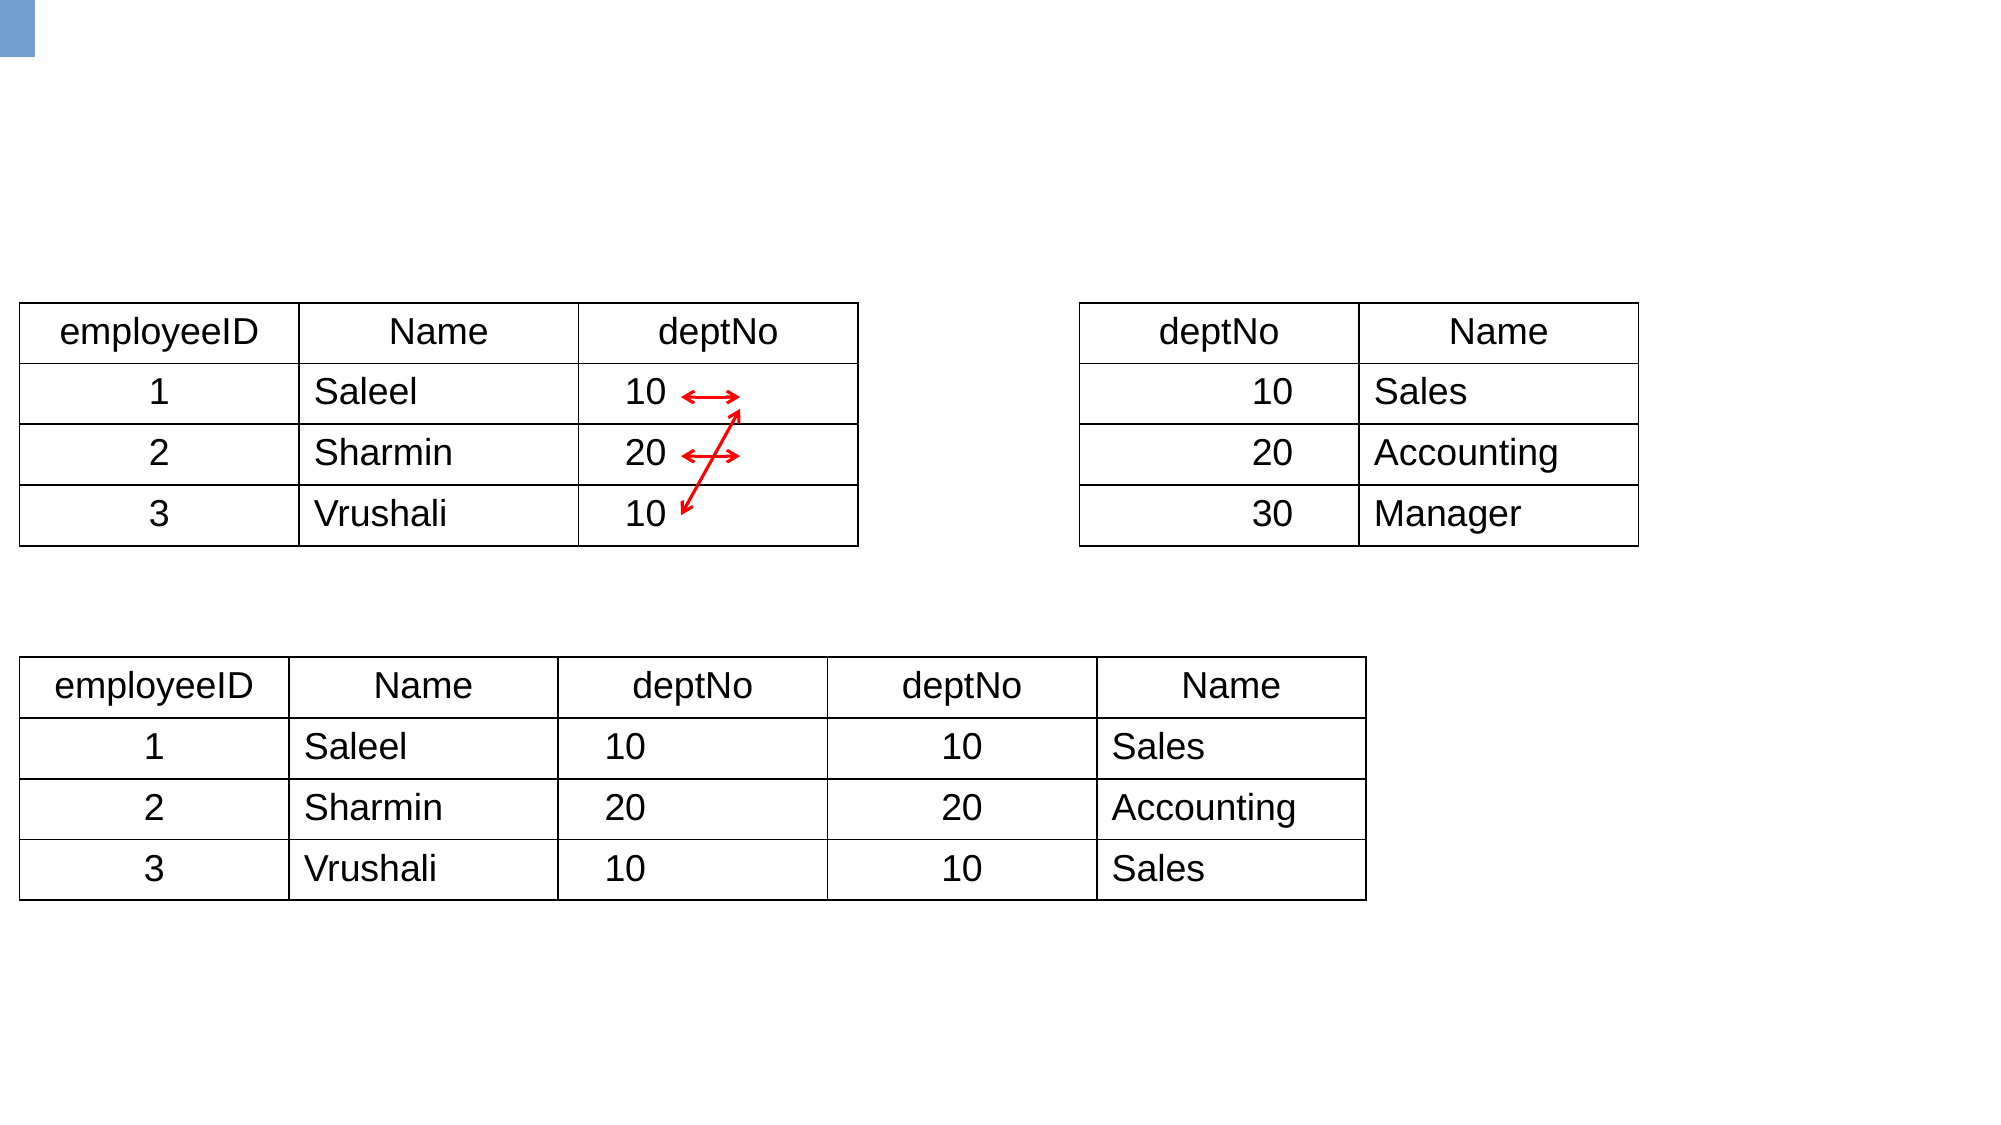

| employeeID | Name | deptNo |
| --- | --- | --- |
| 1 | Saleel | 10 |
| 2 | Sharmin | 20 |
| 3 | Vrushali | 10 |
| deptNo | Name |
| --- | --- |
| 10 | Sales |
| 20 | Accounting |
| 30 | Manager |
| employeeID | Name | deptNo | deptNo | Name |
| --- | --- | --- | --- | --- |
| 1 | Saleel | 10 | 10 | Sales |
| 2 | Sharmin | 20 | 20 | Accounting |
| 3 | Vrushali | 10 | 10 | Sales |